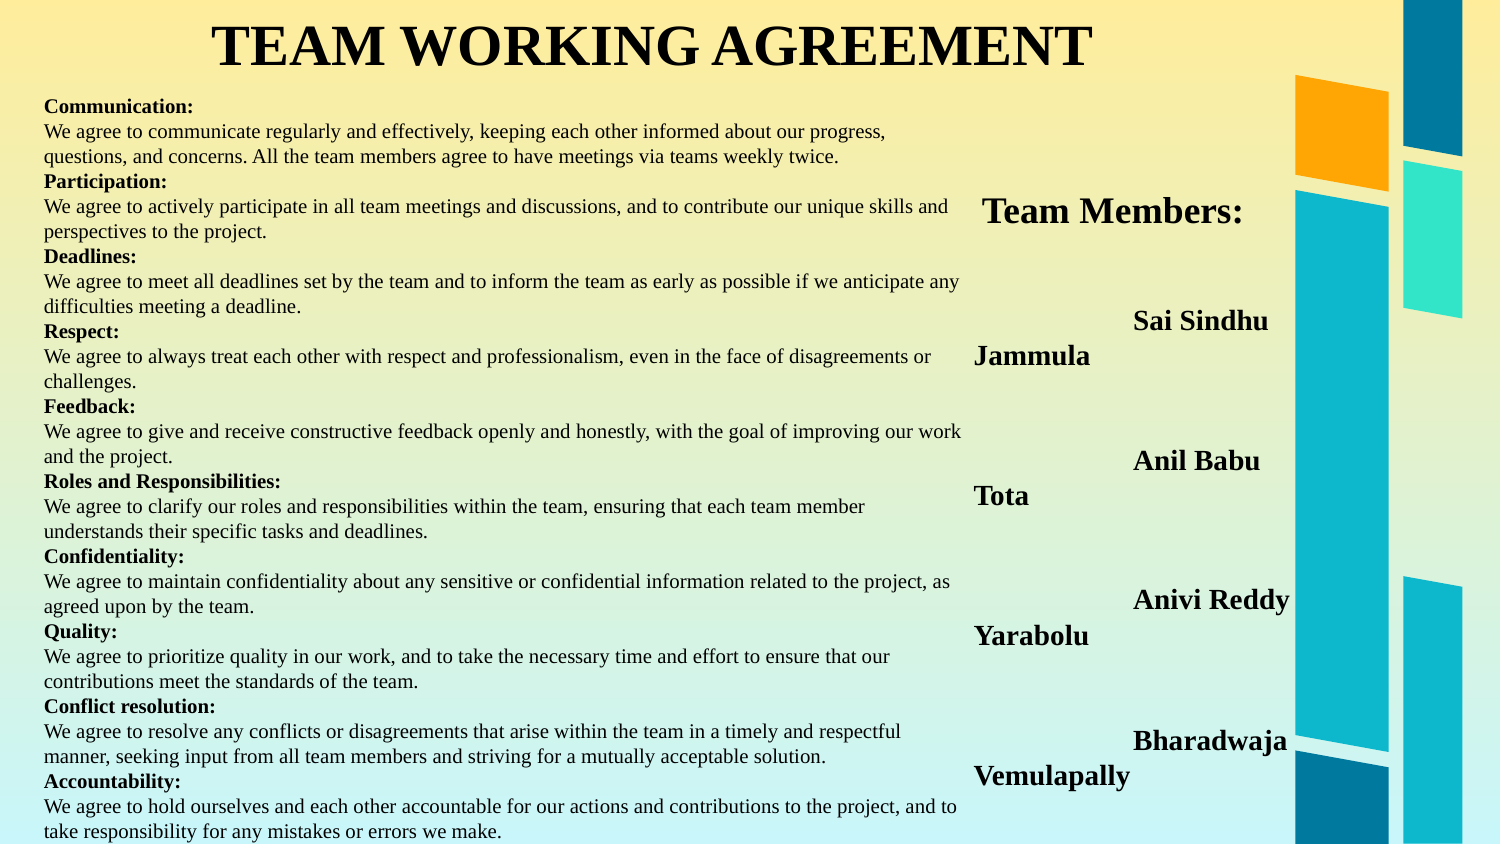

TEAM WORKING AGREEMENT
Communication:
We agree to communicate regularly and effectively, keeping each other informed about our progress, questions, and concerns. All the team members agree to have meetings via teams weekly twice.
Participation:
We agree to actively participate in all team meetings and discussions, and to contribute our unique skills and perspectives to the project.
Deadlines:
We agree to meet all deadlines set by the team and to inform the team as early as possible if we anticipate any difficulties meeting a deadline.
Respect:
We agree to always treat each other with respect and professionalism, even in the face of disagreements or challenges.
Feedback:
We agree to give and receive constructive feedback openly and honestly, with the goal of improving our work and the project.
Roles and Responsibilities:
We agree to clarify our roles and responsibilities within the team, ensuring that each team member understands their specific tasks and deadlines.
Confidentiality:
We agree to maintain confidentiality about any sensitive or confidential information related to the project, as agreed upon by the team.
Quality:
We agree to prioritize quality in our work, and to take the necessary time and effort to ensure that our contributions meet the standards of the team.
Conflict resolution:
We agree to resolve any conflicts or disagreements that arise within the team in a timely and respectful manner, seeking input from all team members and striving for a mutually acceptable solution.
Accountability:
We agree to hold ourselves and each other accountable for our actions and contributions to the project, and to take responsibility for any mistakes or errors we make.
 Team Members:
                                                                                                                Sai Sindhu Jammula
                                                                                                                Anil Babu Tota
                                                                                                                Anivi Reddy Yarabolu
                                                                                                                Bharadwaja Vemulapally
                                                                                                                Nikhil Reddy Thamma
                                                                                                                Sahith Chowdary